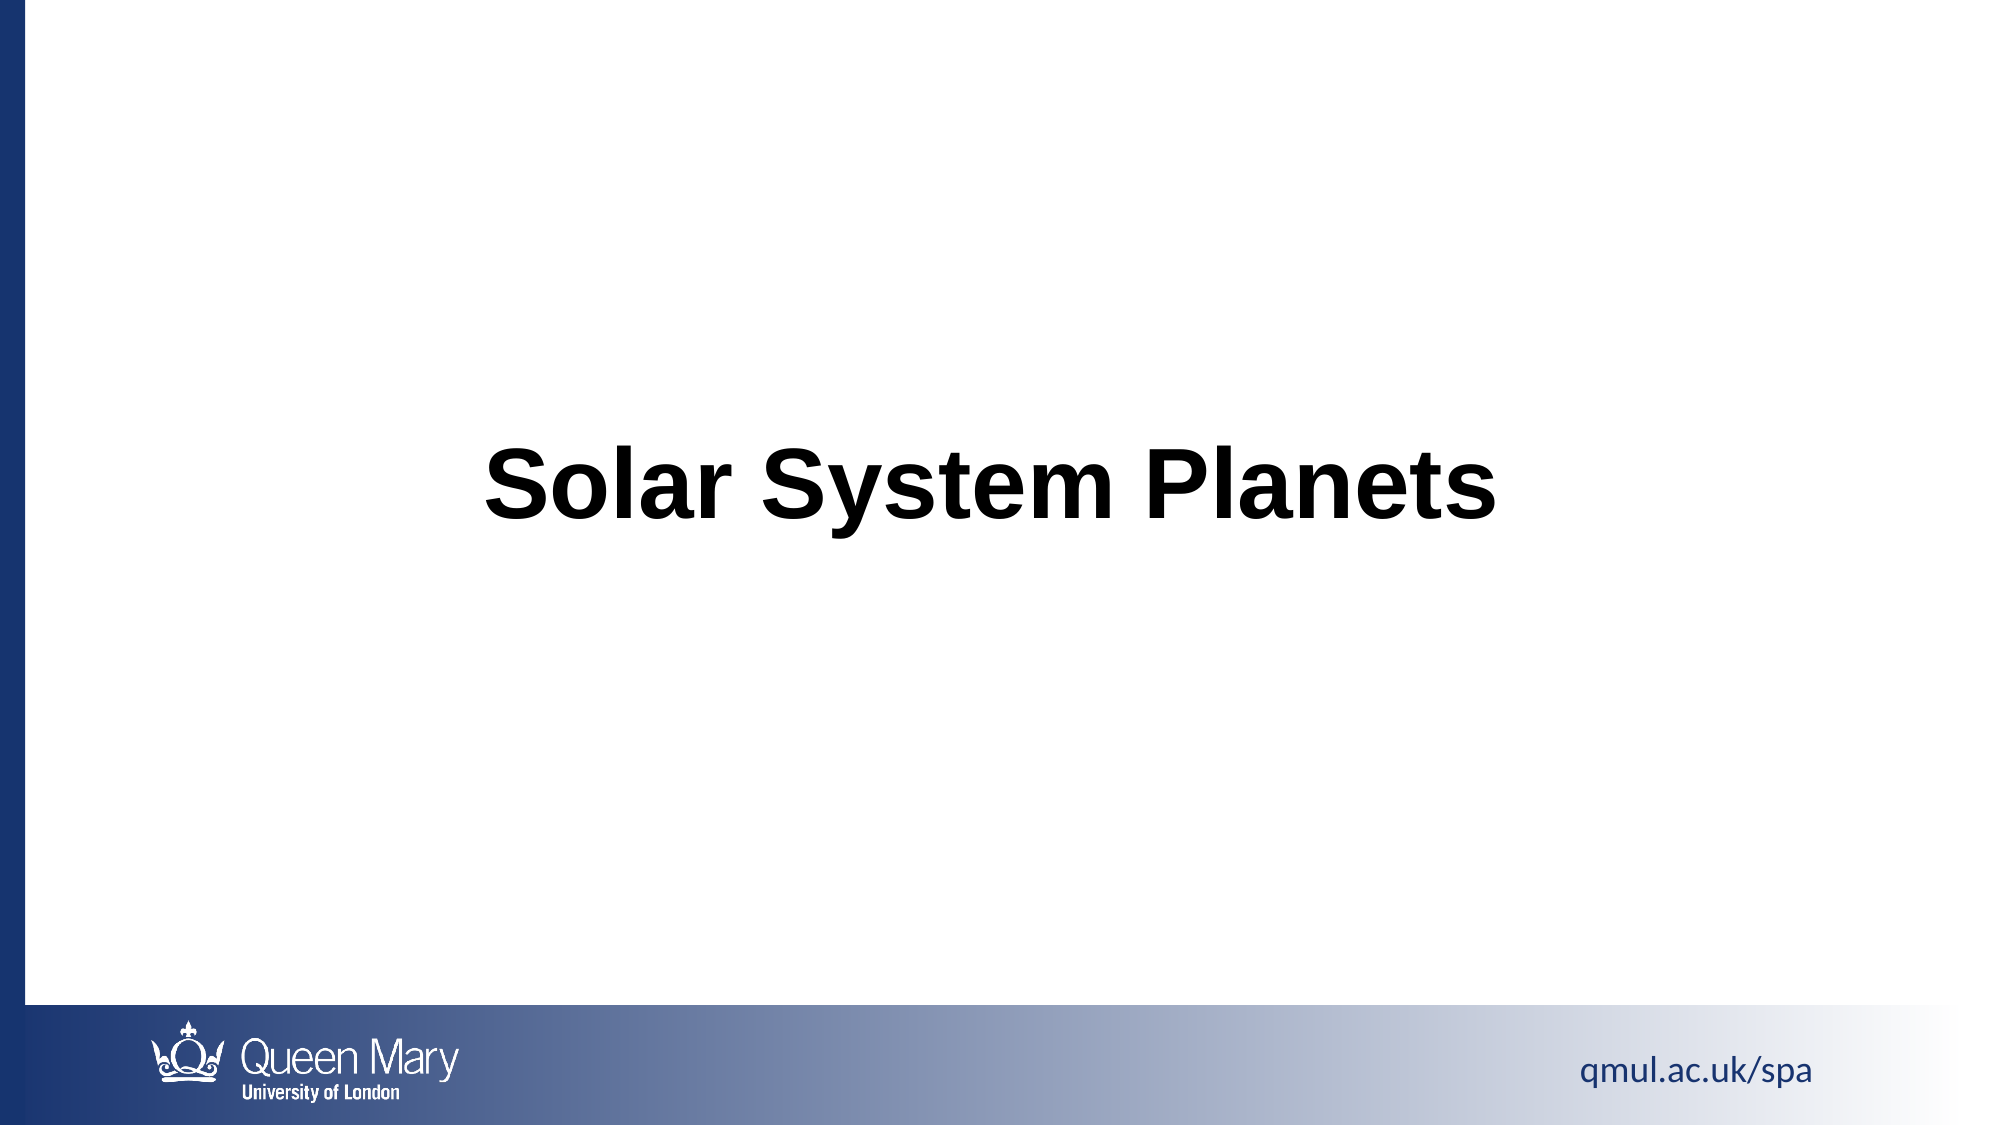

Solar System Planets
Student accommodation
Our famous Octagon room